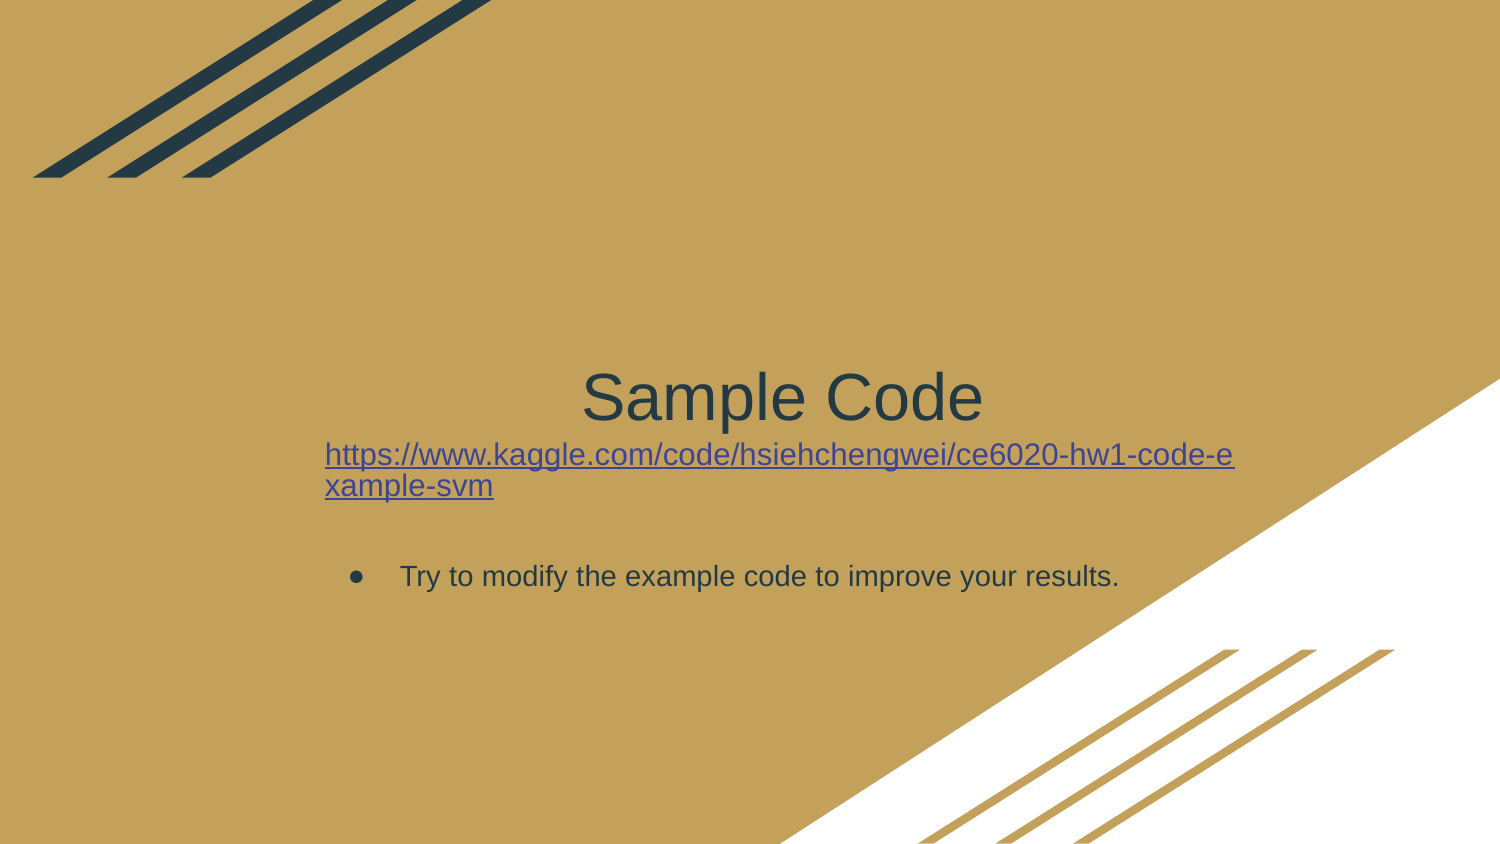

# Sample Code
https://www.kaggle.com/code/hsiehchengwei/ce6020-hw1-code-example-svm

Try to modify the example code to improve your results.